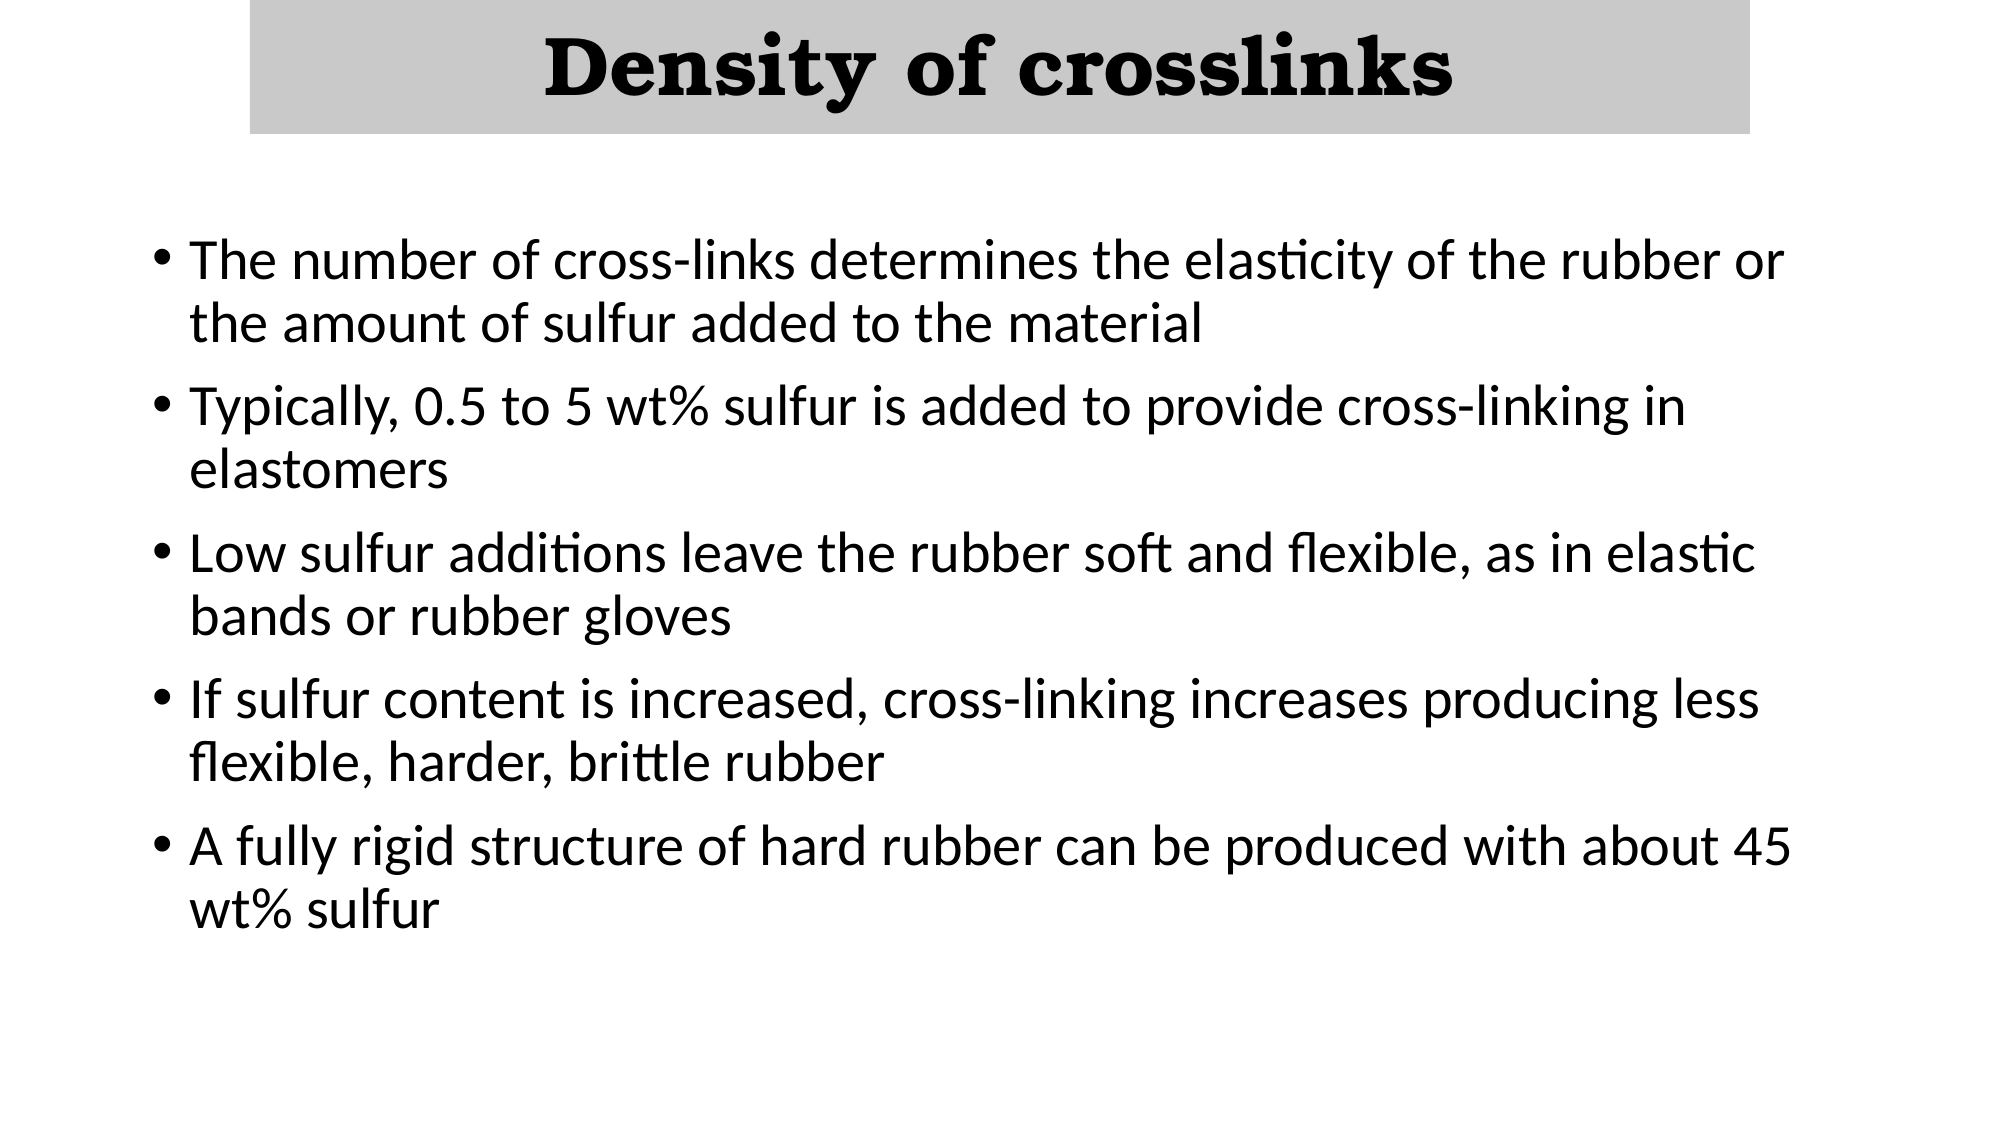

Density of crosslinks
The number of cross-links determines the elasticity of the rubber or the amount of sulfur added to the material
Typically, 0.5 to 5 wt% sulfur is added to provide cross-linking in elastomers
Low sulfur additions leave the rubber soft and flexible, as in elastic bands or rubber gloves
If sulfur content is increased, cross-linking increases producing less flexible, harder, brittle rubber
A fully rigid structure of hard rubber can be produced with about 45 wt% sulfur